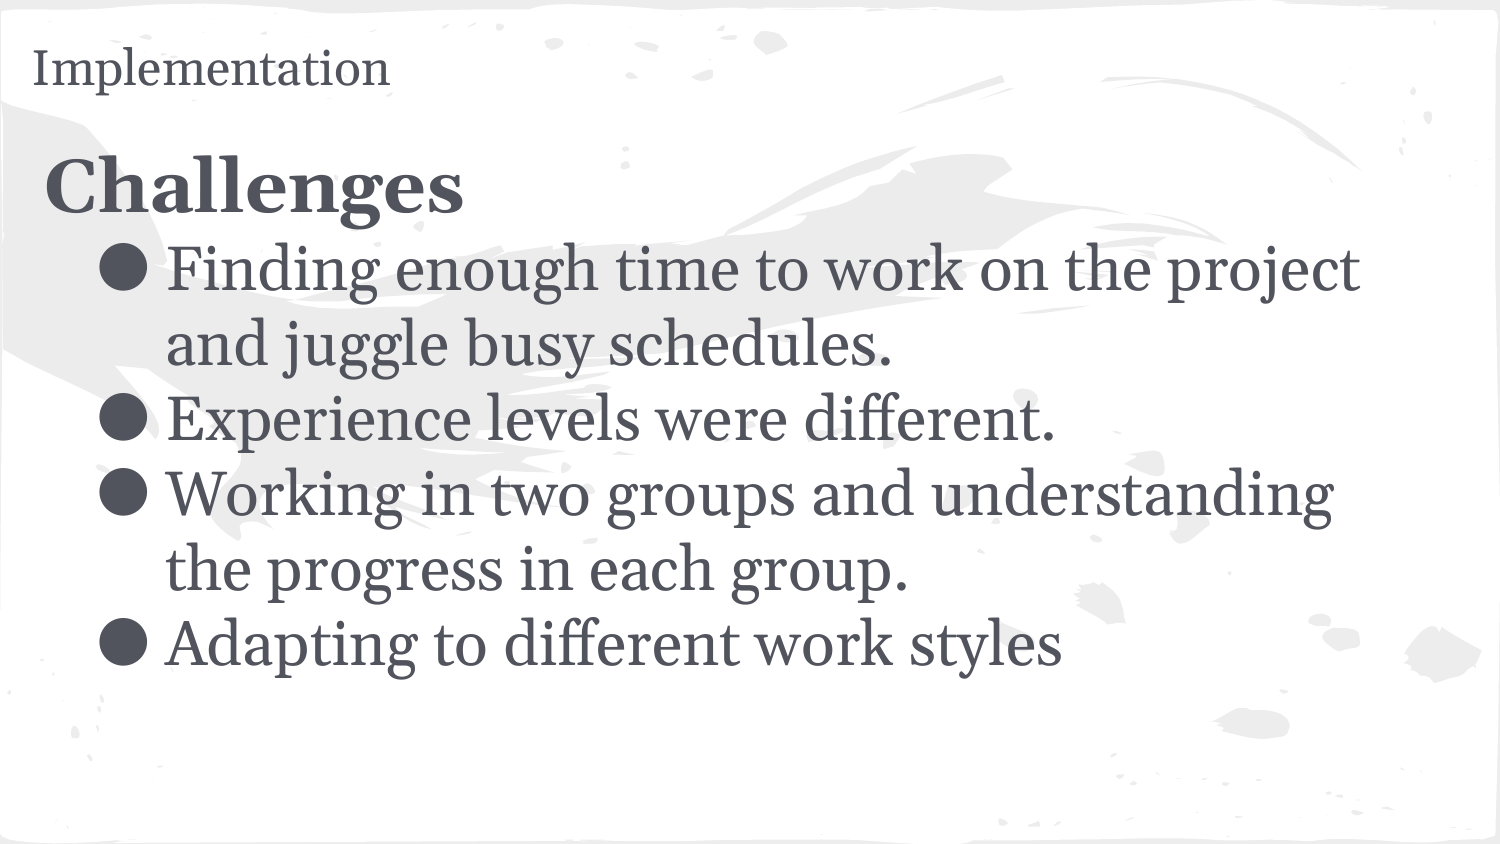

Implementation
# Challenges
Finding enough time to work on the project and juggle busy schedules.
Experience levels were different.
Working in two groups and understanding the progress in each group.
Adapting to different work styles